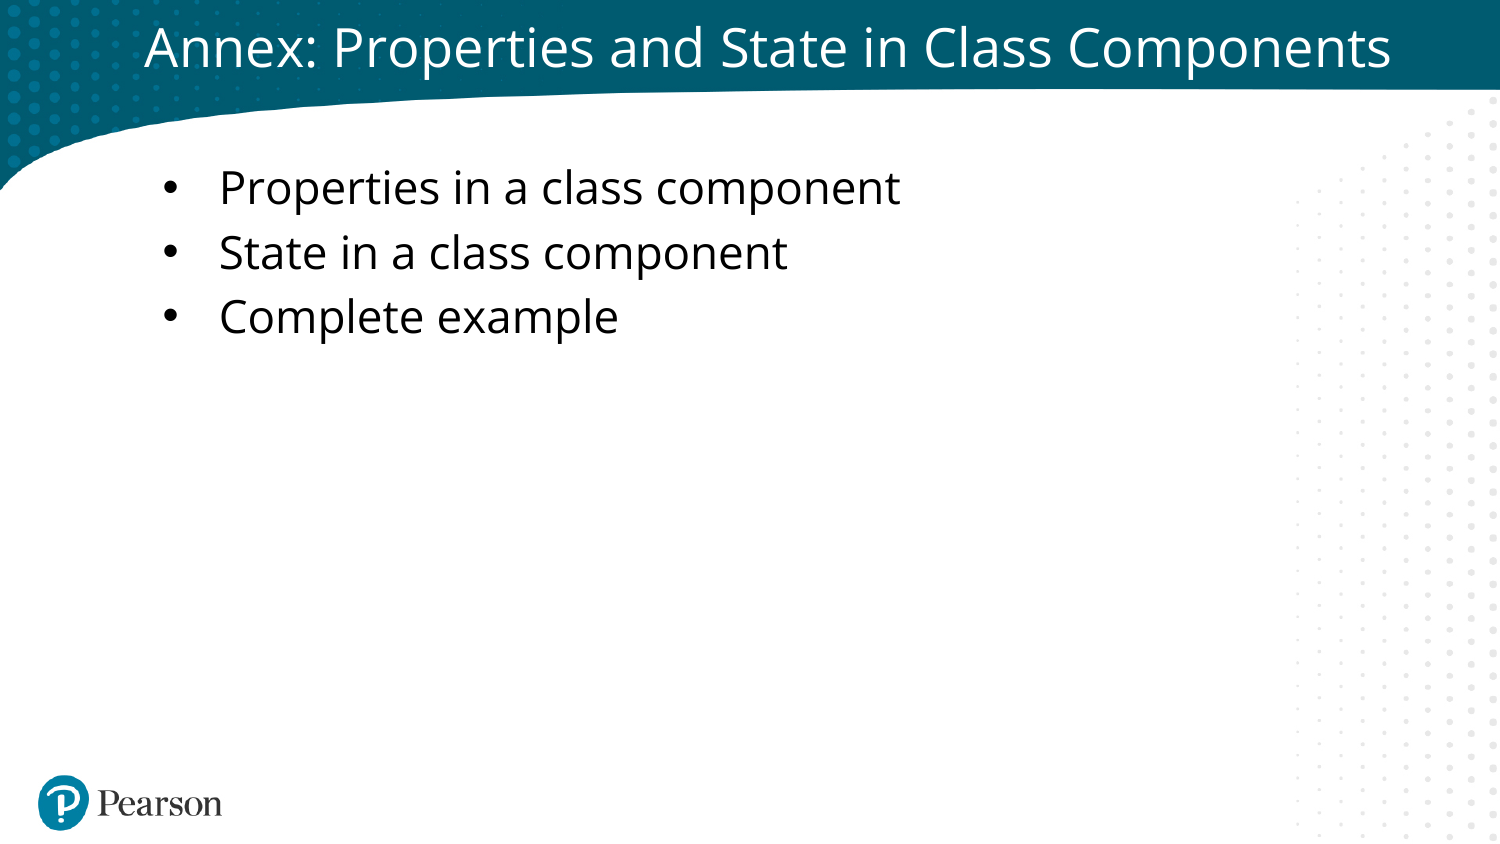

# Annex: Properties and State in Class Components
Properties in a class component
State in a class component
Complete example